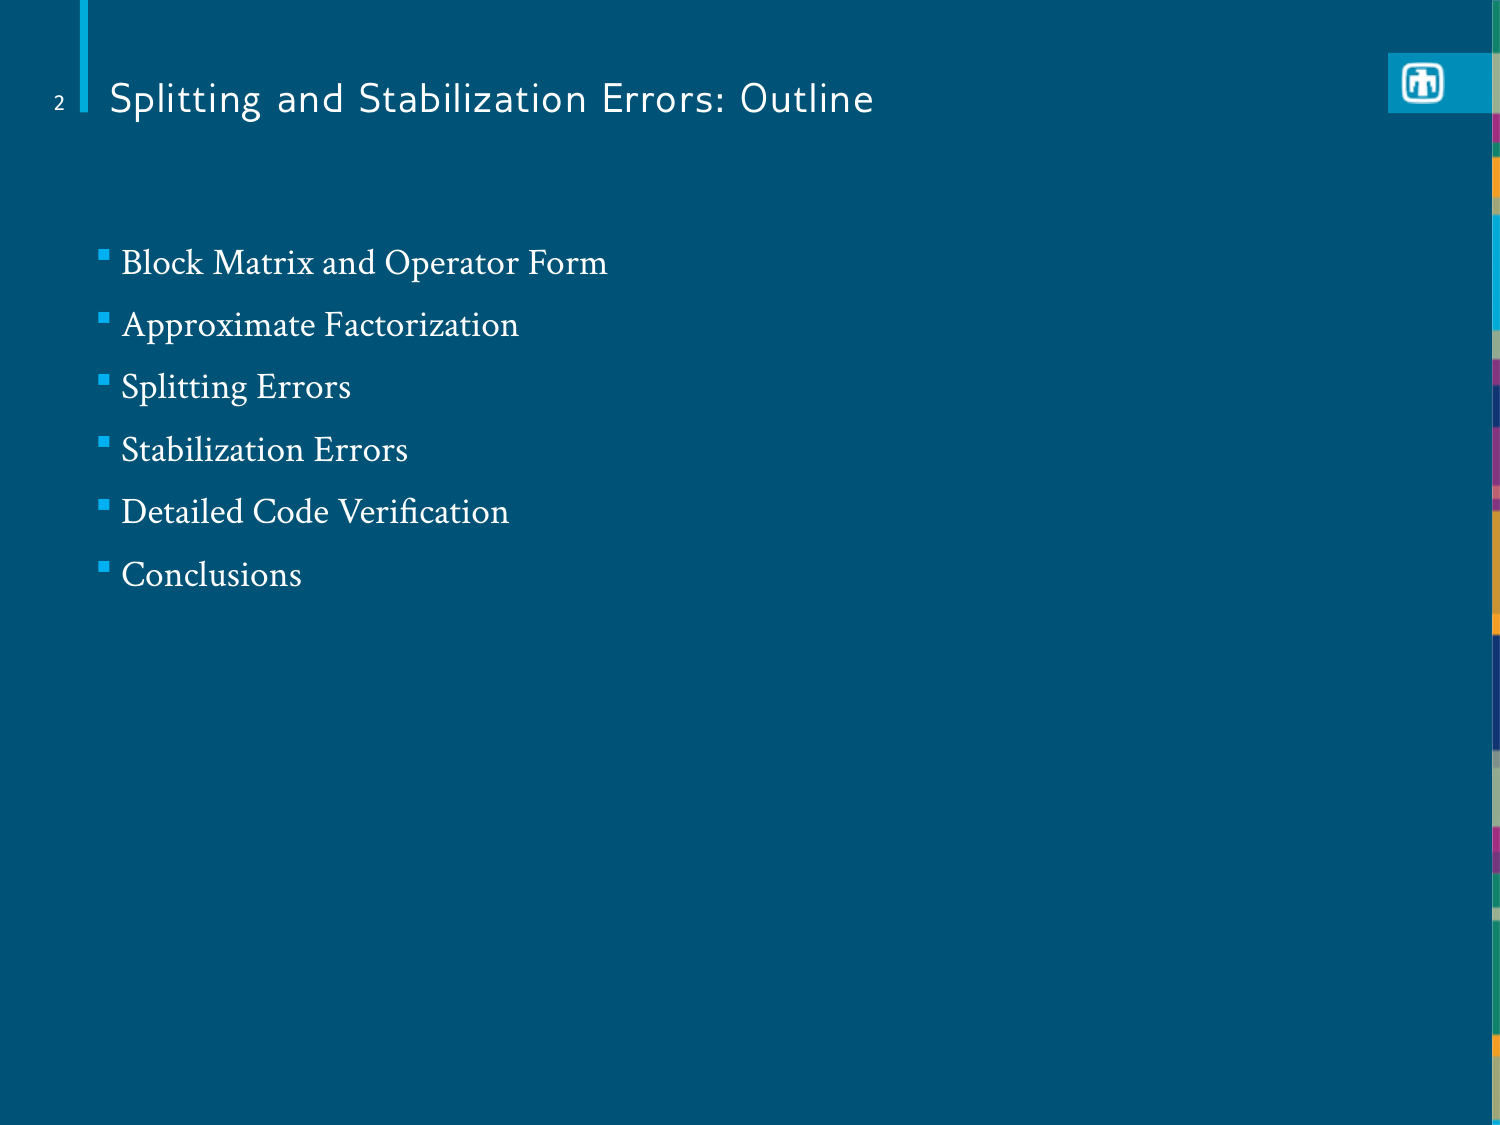

# Splitting and Stabilization Errors: Outline
2
 Block Matrix and Operator Form
 Approximate Factorization
 Splitting Errors
 Stabilization Errors
 Detailed Code Verification
 Conclusions